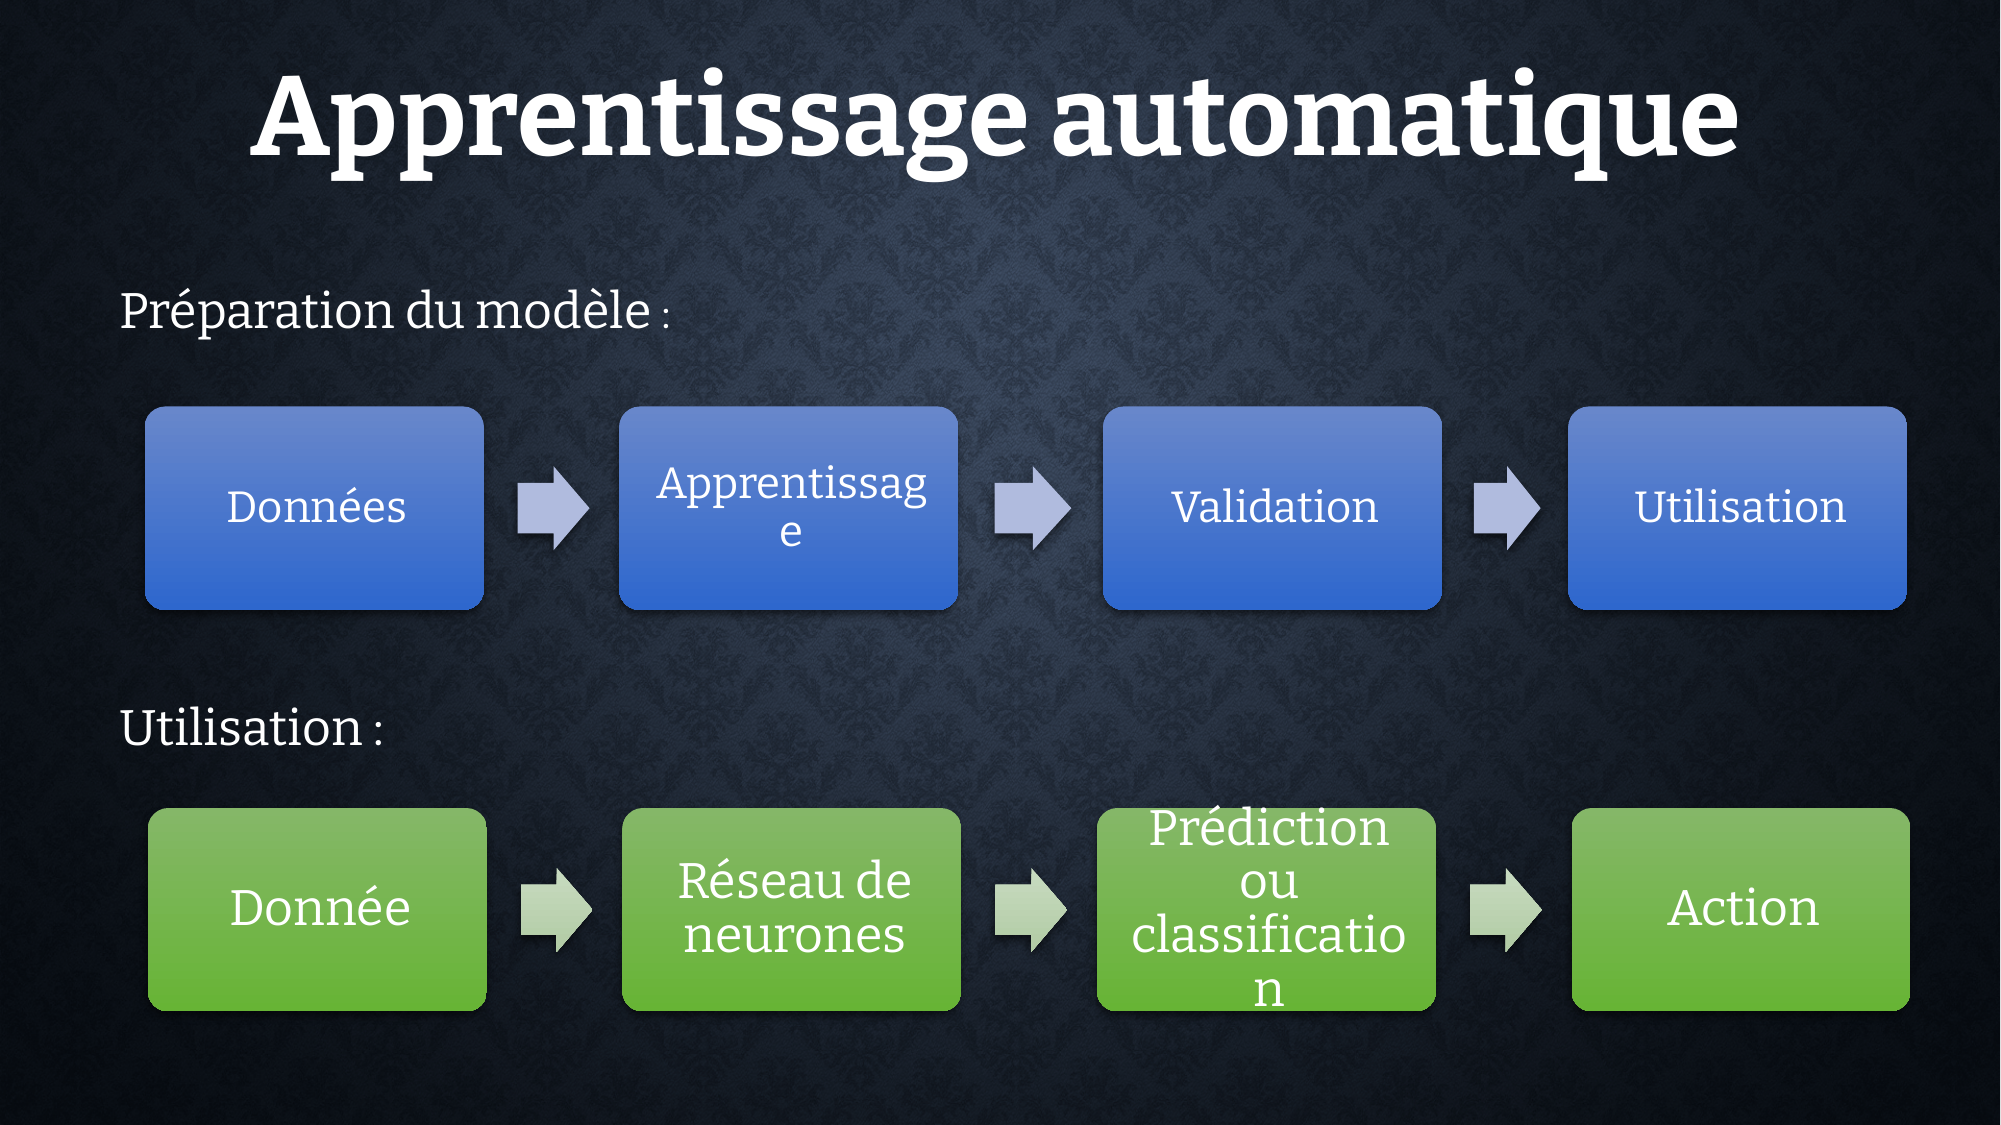

# Apprentissage automatique
Préparation du modèle :

Utilisation :

Données

Apprentissage

Validation

Utilisation
Donnée

Réseau de neurones

Prédiction ou classification

Action